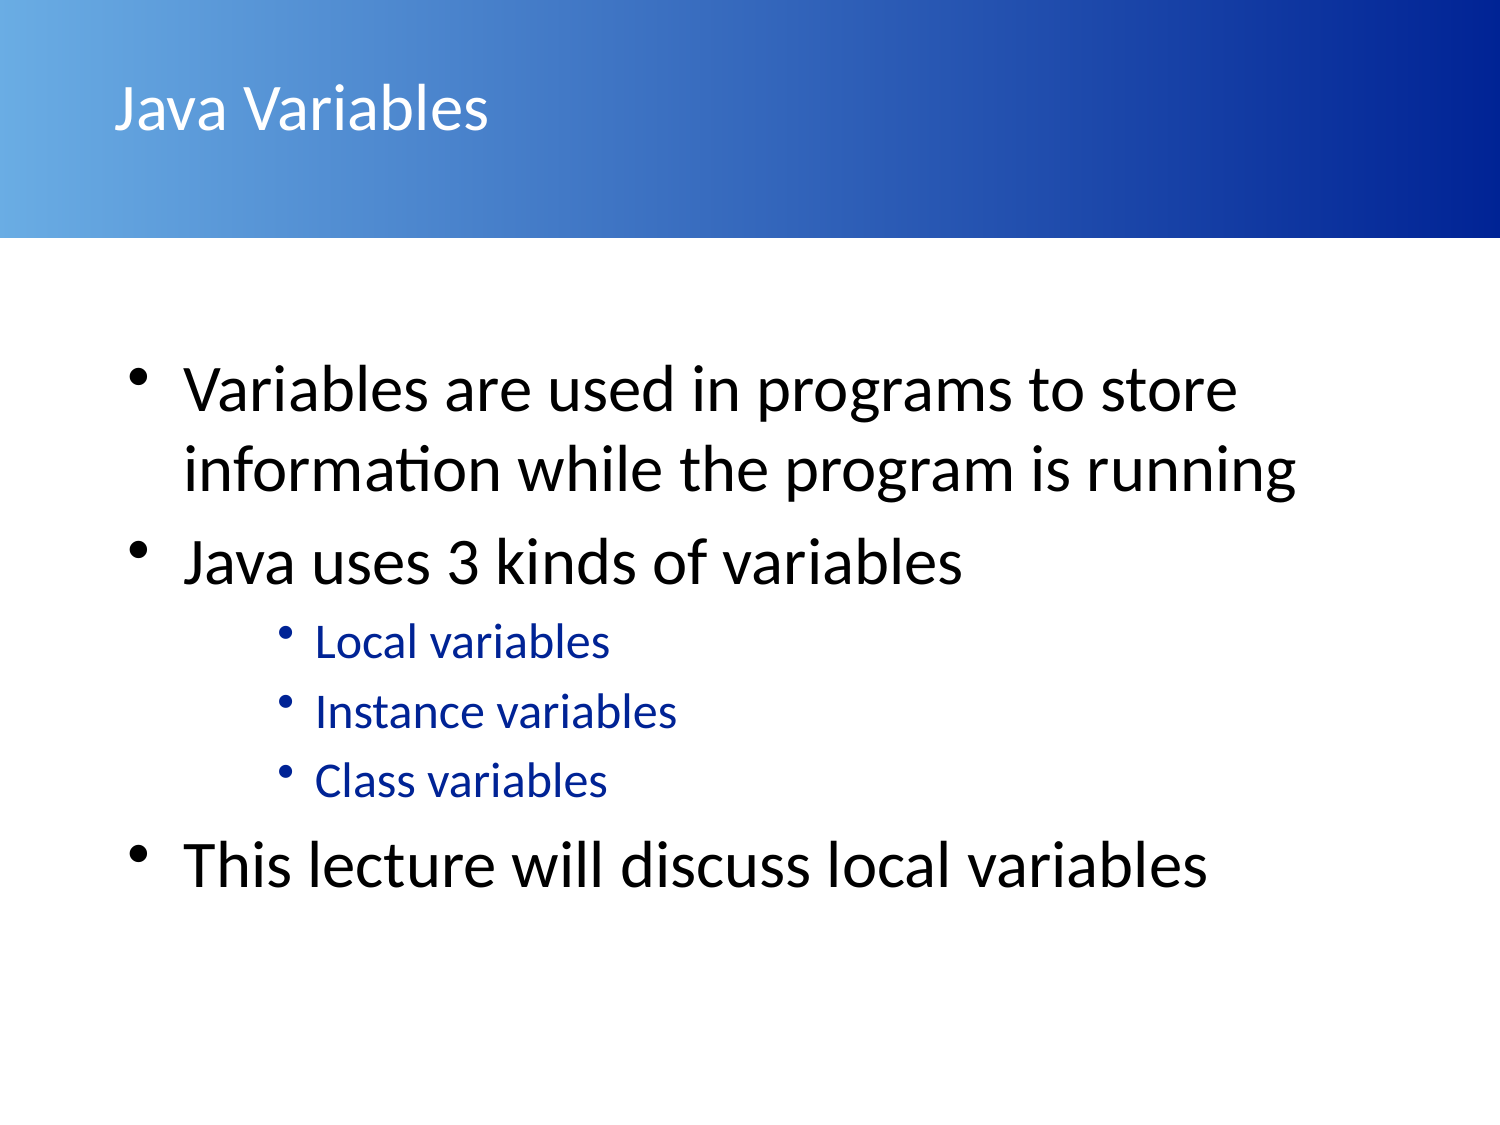

# Java Variables

Variables are used in programs to store information while the program is running
Java uses 3 kinds of variables
Local variables
Instance variables
Class variables
This lecture will discuss local variables